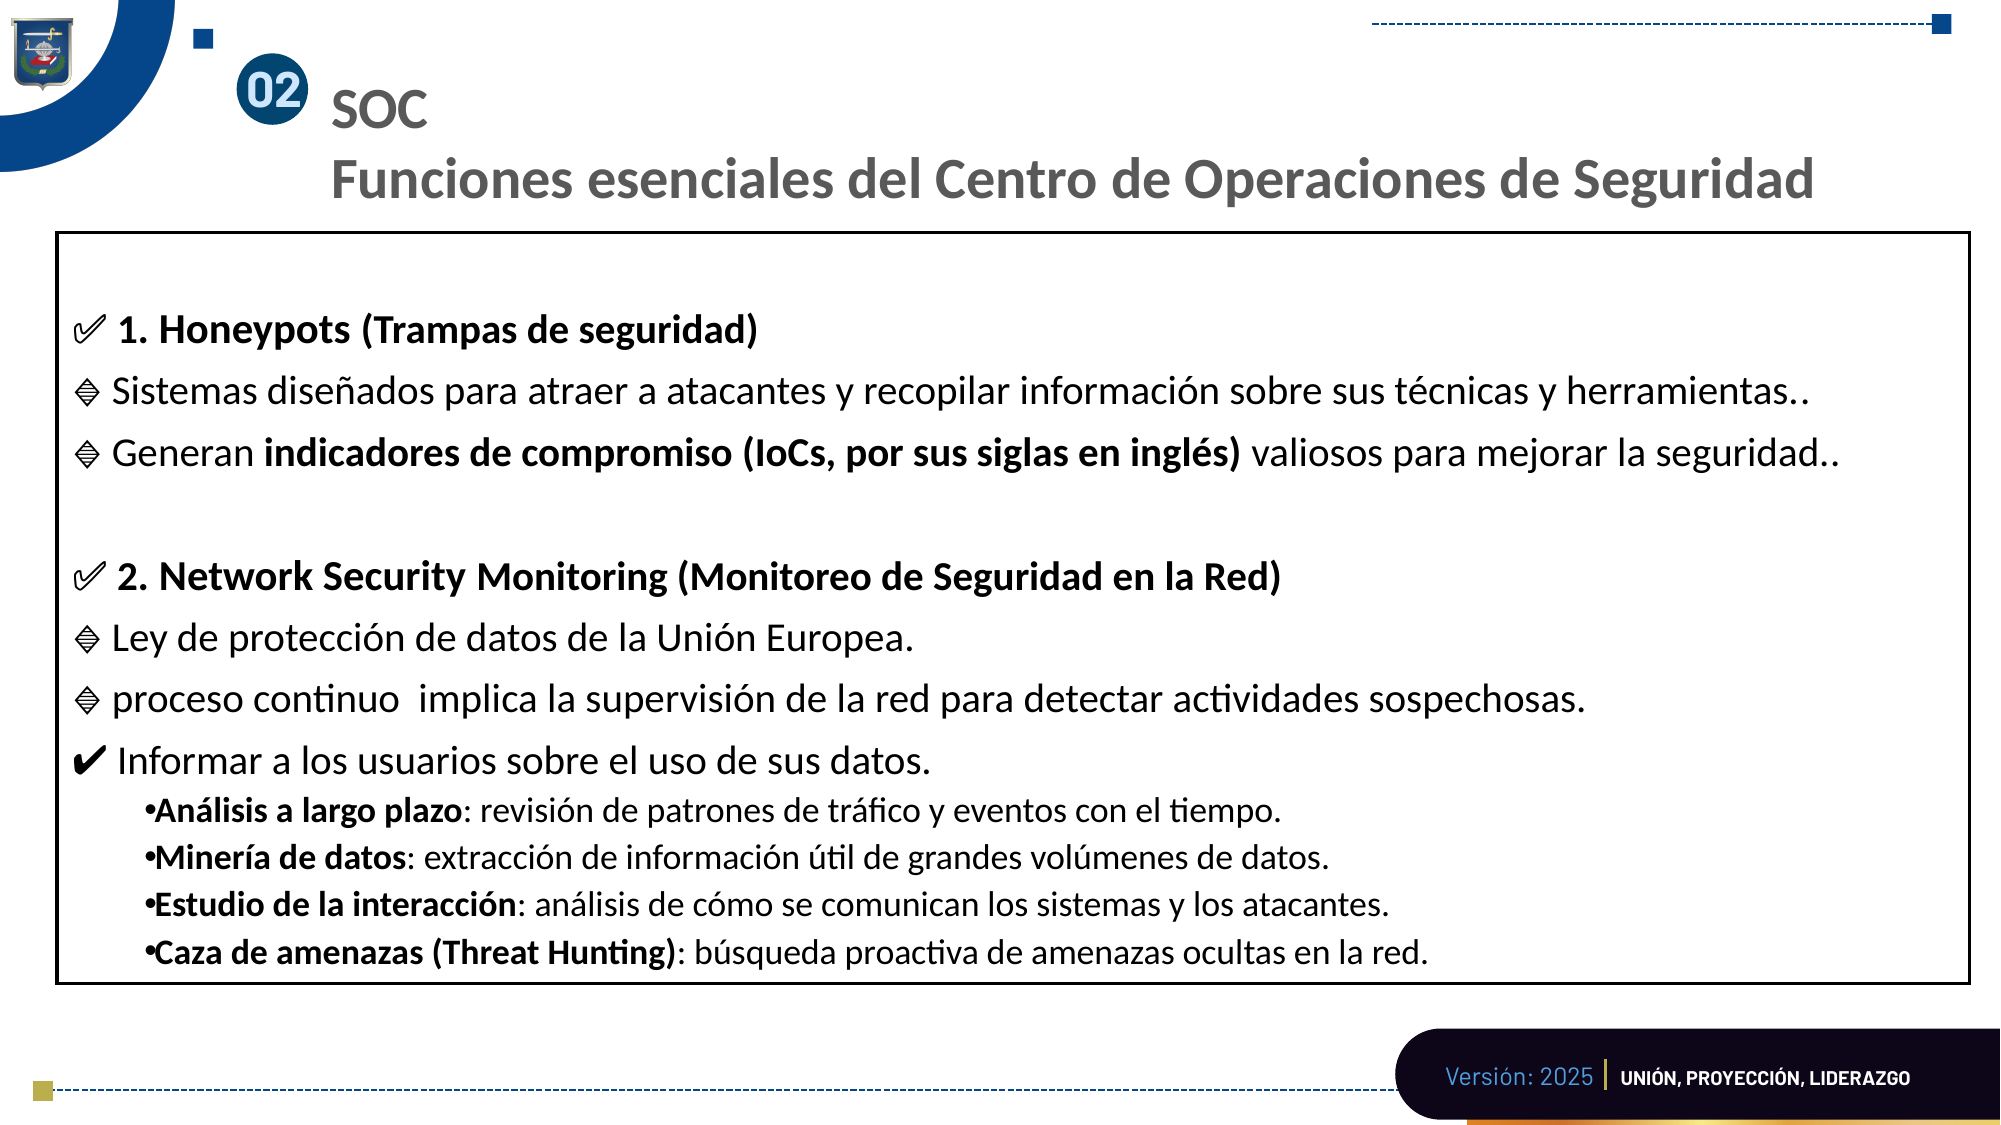

02

SOC
Funciones esenciales del Centro de Operaciones de Seguridad

✅ 1. Honeypots (Trampas de seguridad)
🔹 Sistemas diseñados para atraer a atacantes y recopilar información sobre sus técnicas y herramientas..
🔹 Generan indicadores de compromiso (IoCs, por sus siglas en inglés) valiosos para mejorar la seguridad..

✅ 2. Network Security Monitoring (Monitoreo de Seguridad en la Red)
🔹 Ley de protección de datos de la Unión Europea.
🔹 proceso continuo  implica la supervisión de la red para detectar actividades sospechosas.
✔ Informar a los usuarios sobre el uso de sus datos.
Análisis a largo plazo: revisión de patrones de tráfico y eventos con el tiempo.
Minería de datos: extracción de información útil de grandes volúmenes de datos.
Estudio de la interacción: análisis de cómo se comunican los sistemas y los atacantes.
Caza de amenazas (Threat Hunting): búsqueda proactiva de amenazas ocultas en la red.